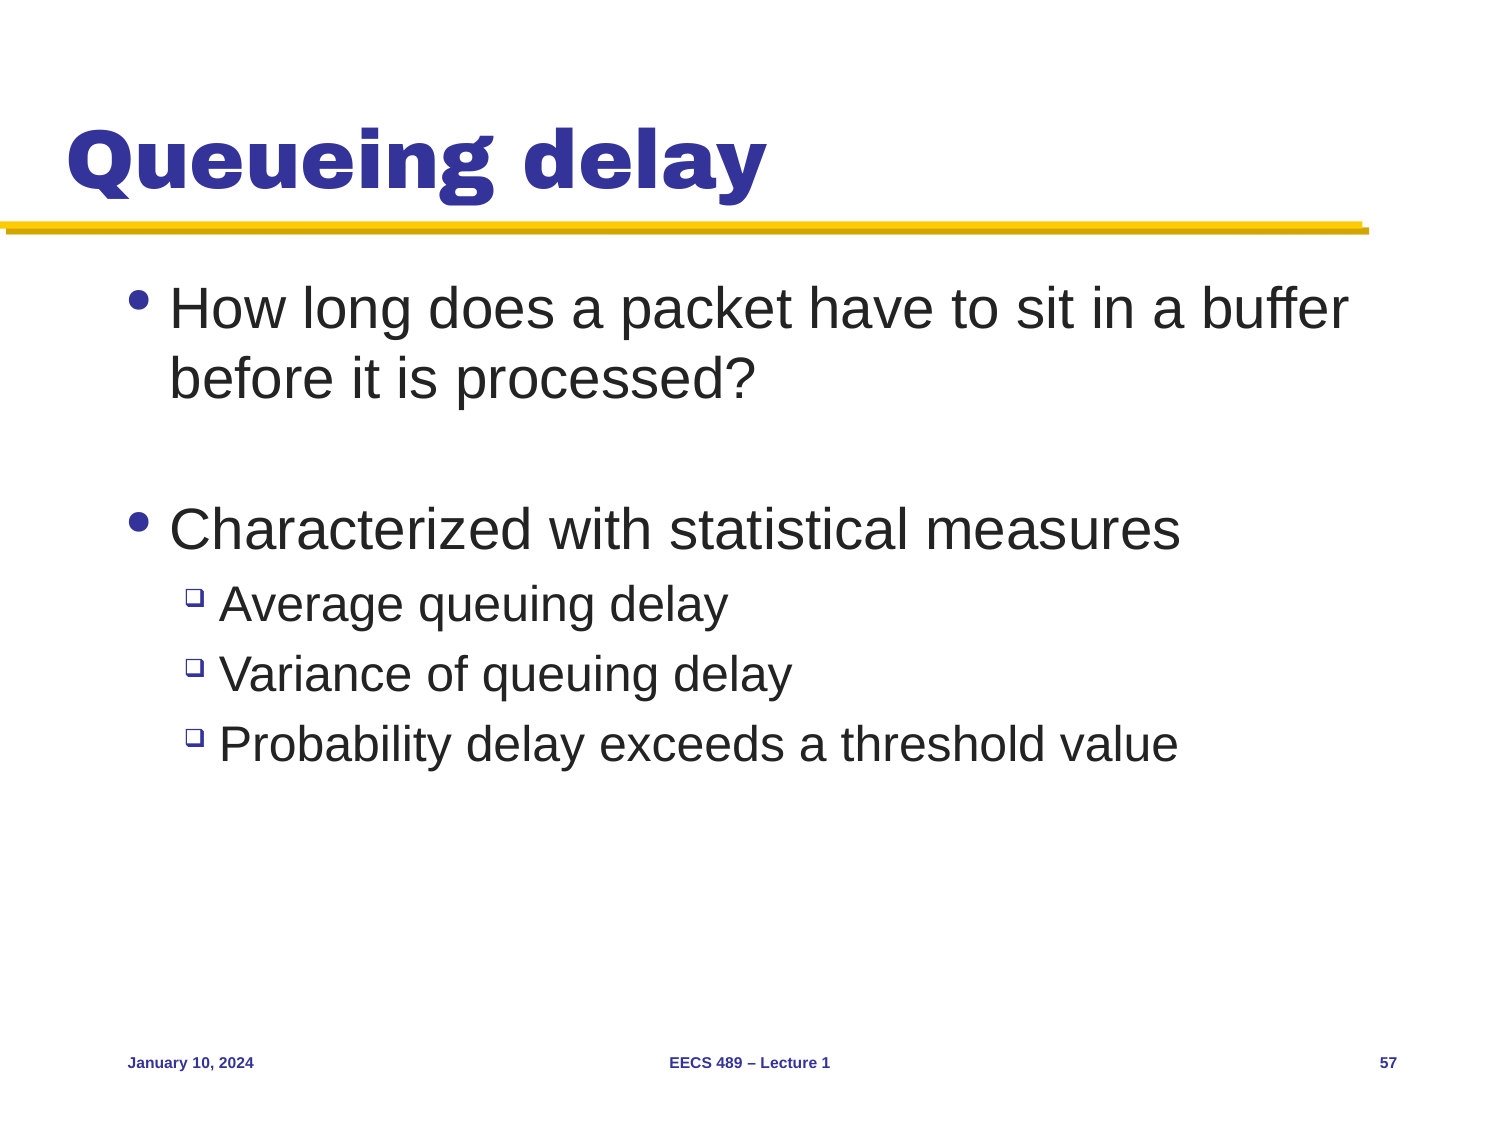

# Queueing delay
How long does a packet have to sit in a buffer before it is processed?
Characterized with statistical measures
Average queuing delay
Variance of queuing delay
Probability delay exceeds a threshold value

January 10, 2024
EECS 489 – Lecture 1
57